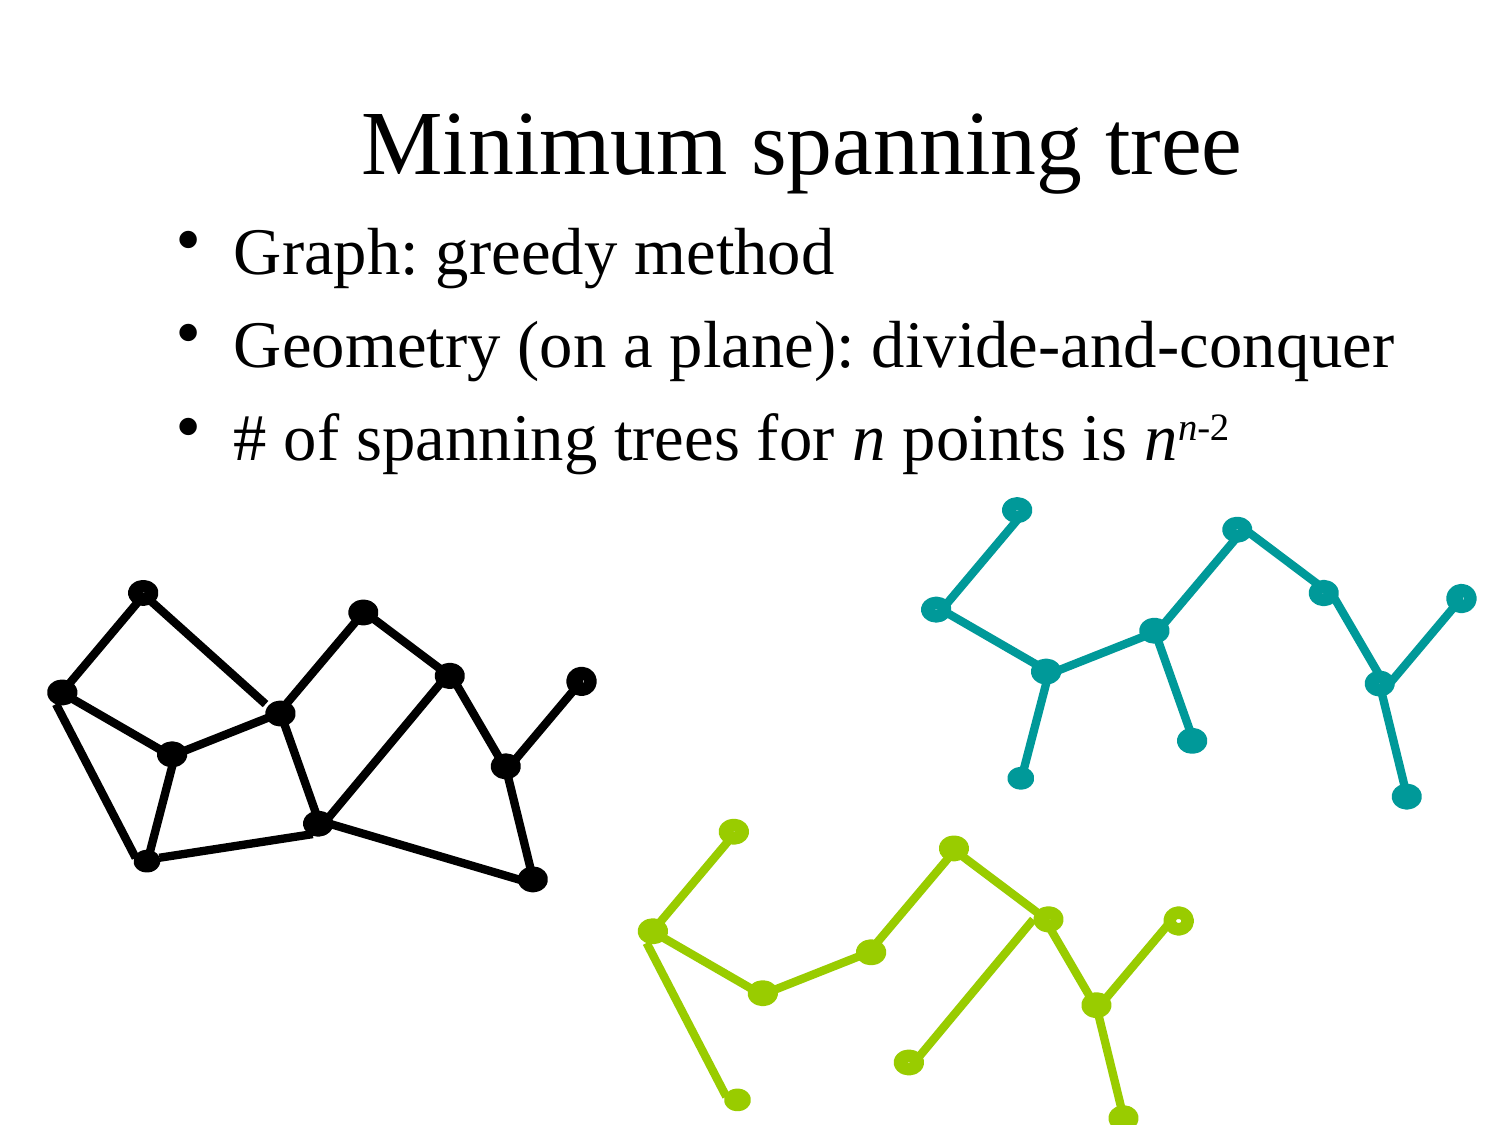

# Minimum spanning tree
Graph: greedy method
Geometry (on a plane): divide-and-conquer
# of spanning trees for n points is nn-2